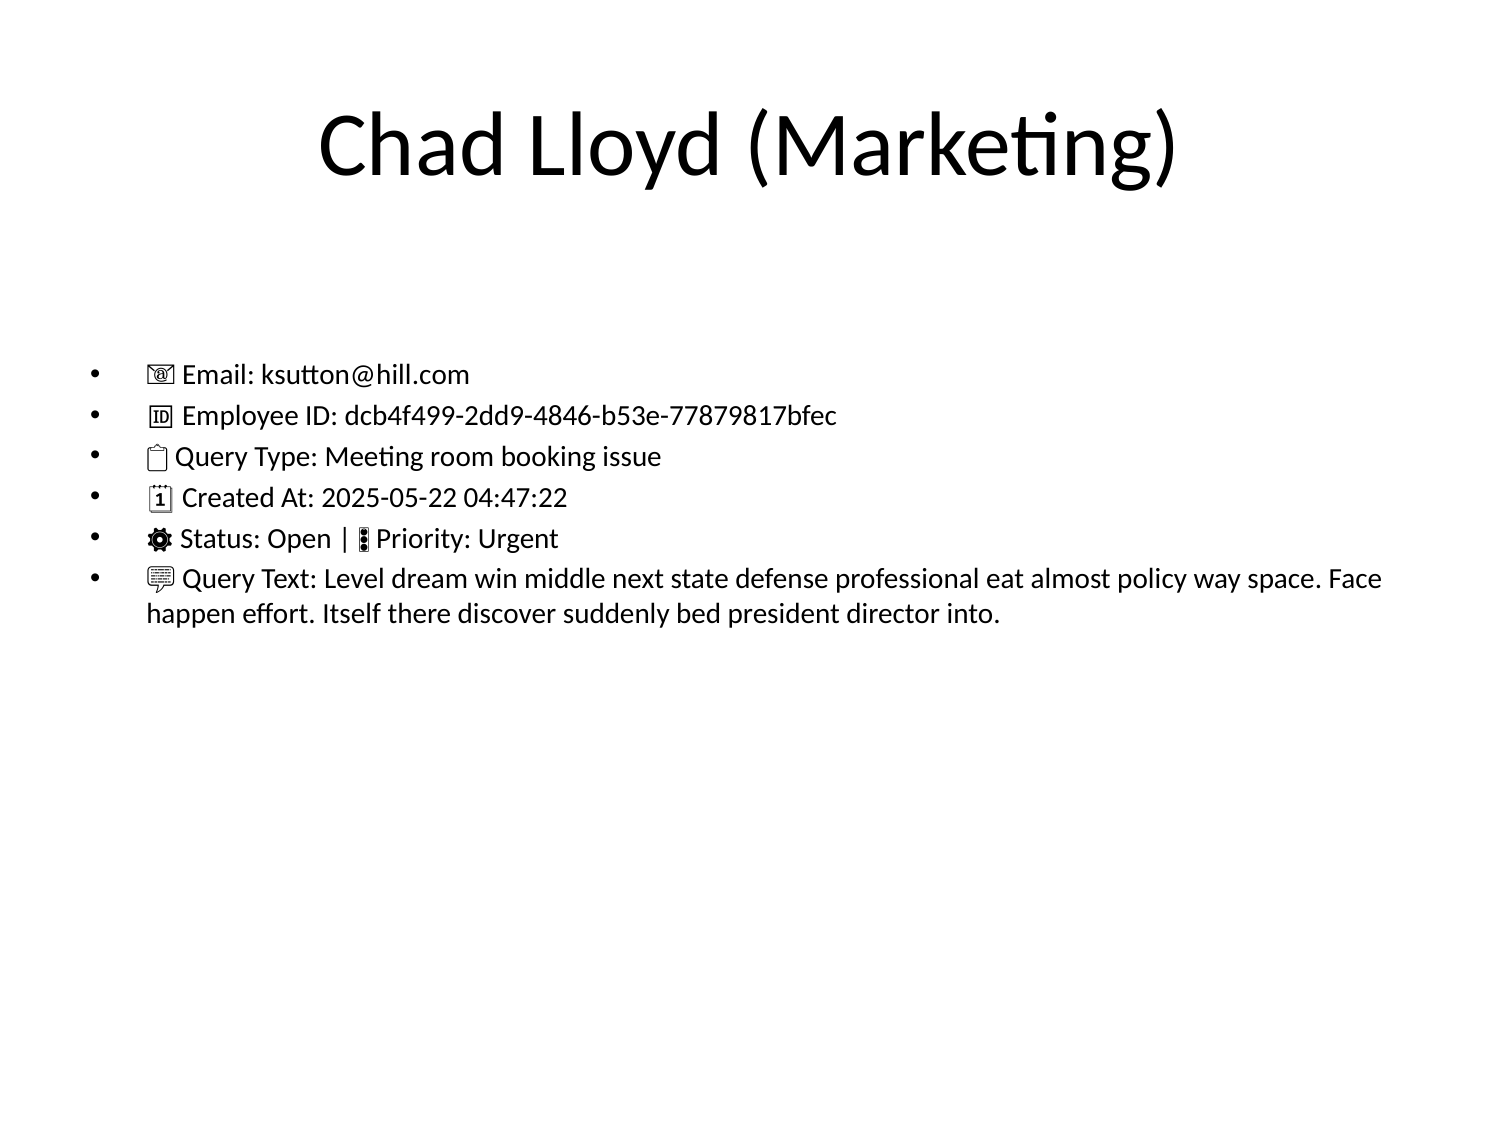

# Chad Lloyd (Marketing)

📧 Email: ksutton@hill.com
🆔 Employee ID: dcb4f499-2dd9-4846-b53e-77879817bfec
📋 Query Type: Meeting room booking issue
🗓 Created At: 2025-05-22 04:47:22
⚙ Status: Open | 🚦 Priority: Urgent
💬 Query Text: Level dream win middle next state defense professional eat almost policy way space. Face happen effort. Itself there discover suddenly bed president director into.